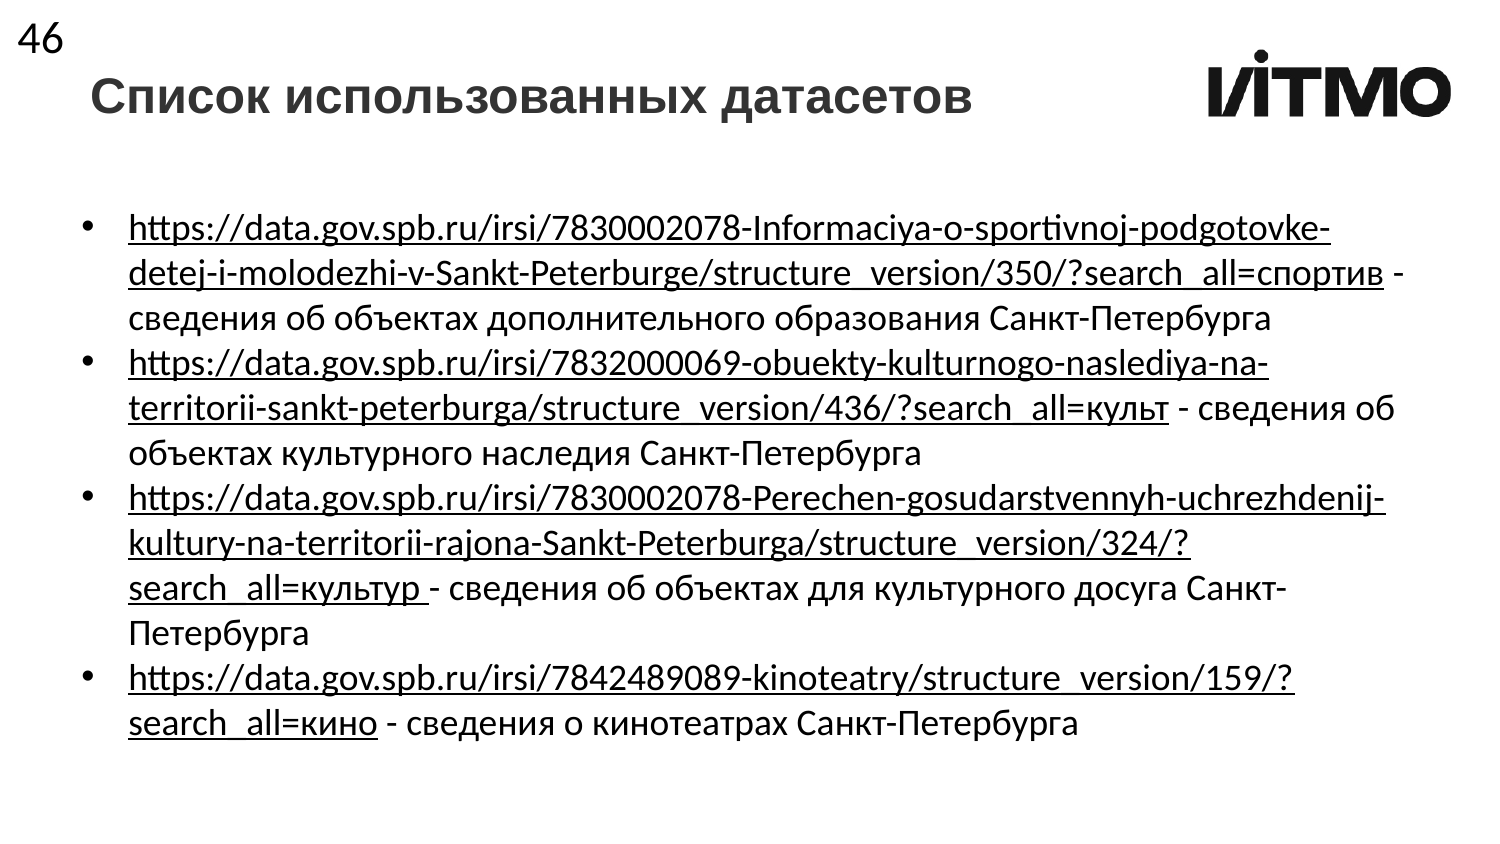

46
# Список использованных датасетов

https://data.gov.spb.ru/irsi/7830002078-Informaciya-o-sportivnoj-podgotovke-detej-i-molodezhi-v-Sankt-Peterburge/structure_version/350/?search_all=спортив - сведения об объектах дополнительного образования Санкт-Петербурга
https://data.gov.spb.ru/irsi/7832000069-obuekty-kulturnogo-naslediya-na-territorii-sankt-peterburga/structure_version/436/?search_all=культ - сведения об объектах культурного наследия Санкт-Петербурга
https://data.gov.spb.ru/irsi/7830002078-Perechen-gosudarstvennyh-uchrezhdenij-kultury-na-territorii-rajona-Sankt-Peterburga/structure_version/324/?search_all=культур - сведения об объектах для культурного досуга Санкт-Петербурга
https://data.gov.spb.ru/irsi/7842489089-kinoteatry/structure_version/159/?search_all=кино - сведения о кинотеатрах Санкт-Петербурга